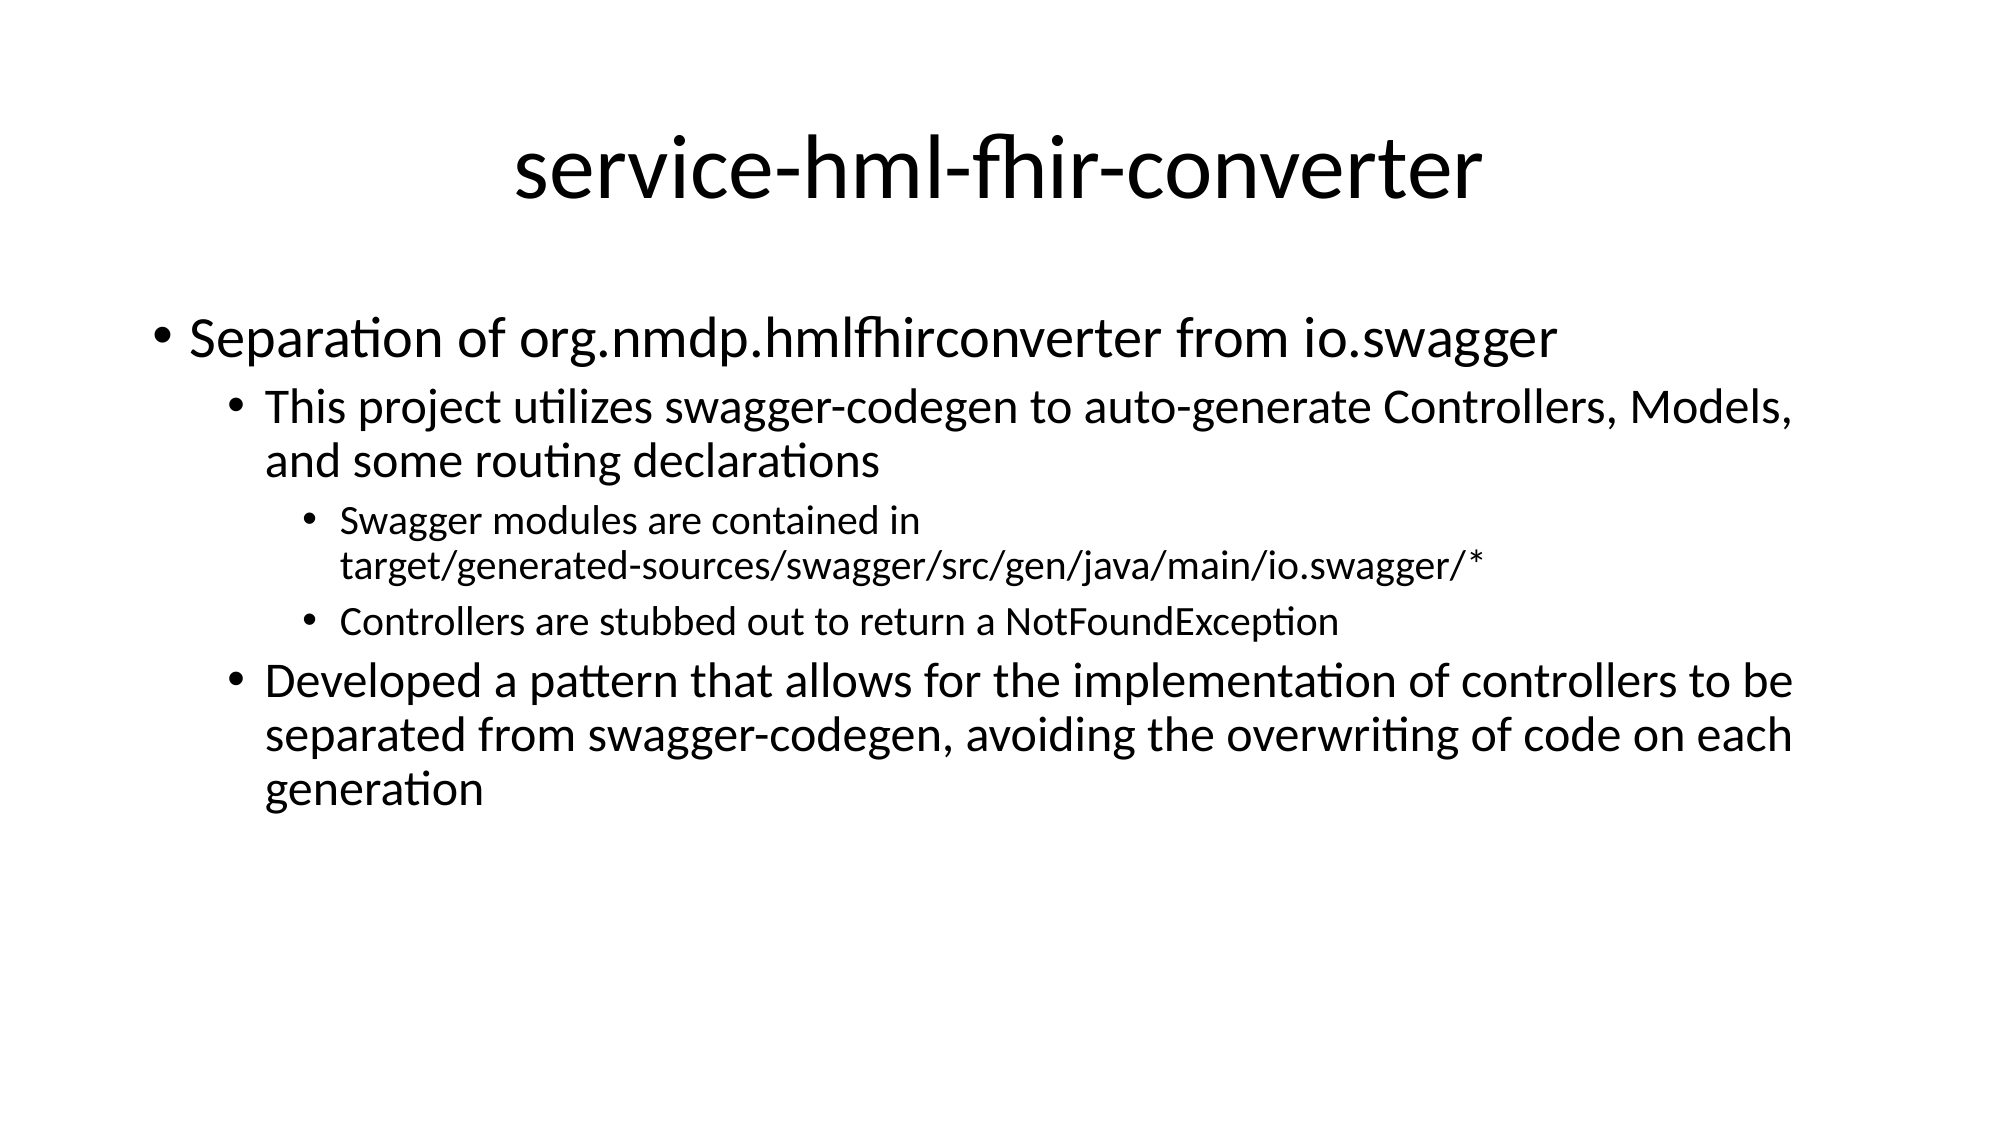

# service-hml-fhir-converter
Separation of org.nmdp.hmlfhirconverter from io.swagger
This project utilizes swagger-codegen to auto-generate Controllers, Models, and some routing declarations
Swagger modules are contained in target/generated-sources/swagger/src/gen/java/main/io.swagger/*
Controllers are stubbed out to return a NotFoundException
Developed a pattern that allows for the implementation of controllers to be separated from swagger-codegen, avoiding the overwriting of code on each generation